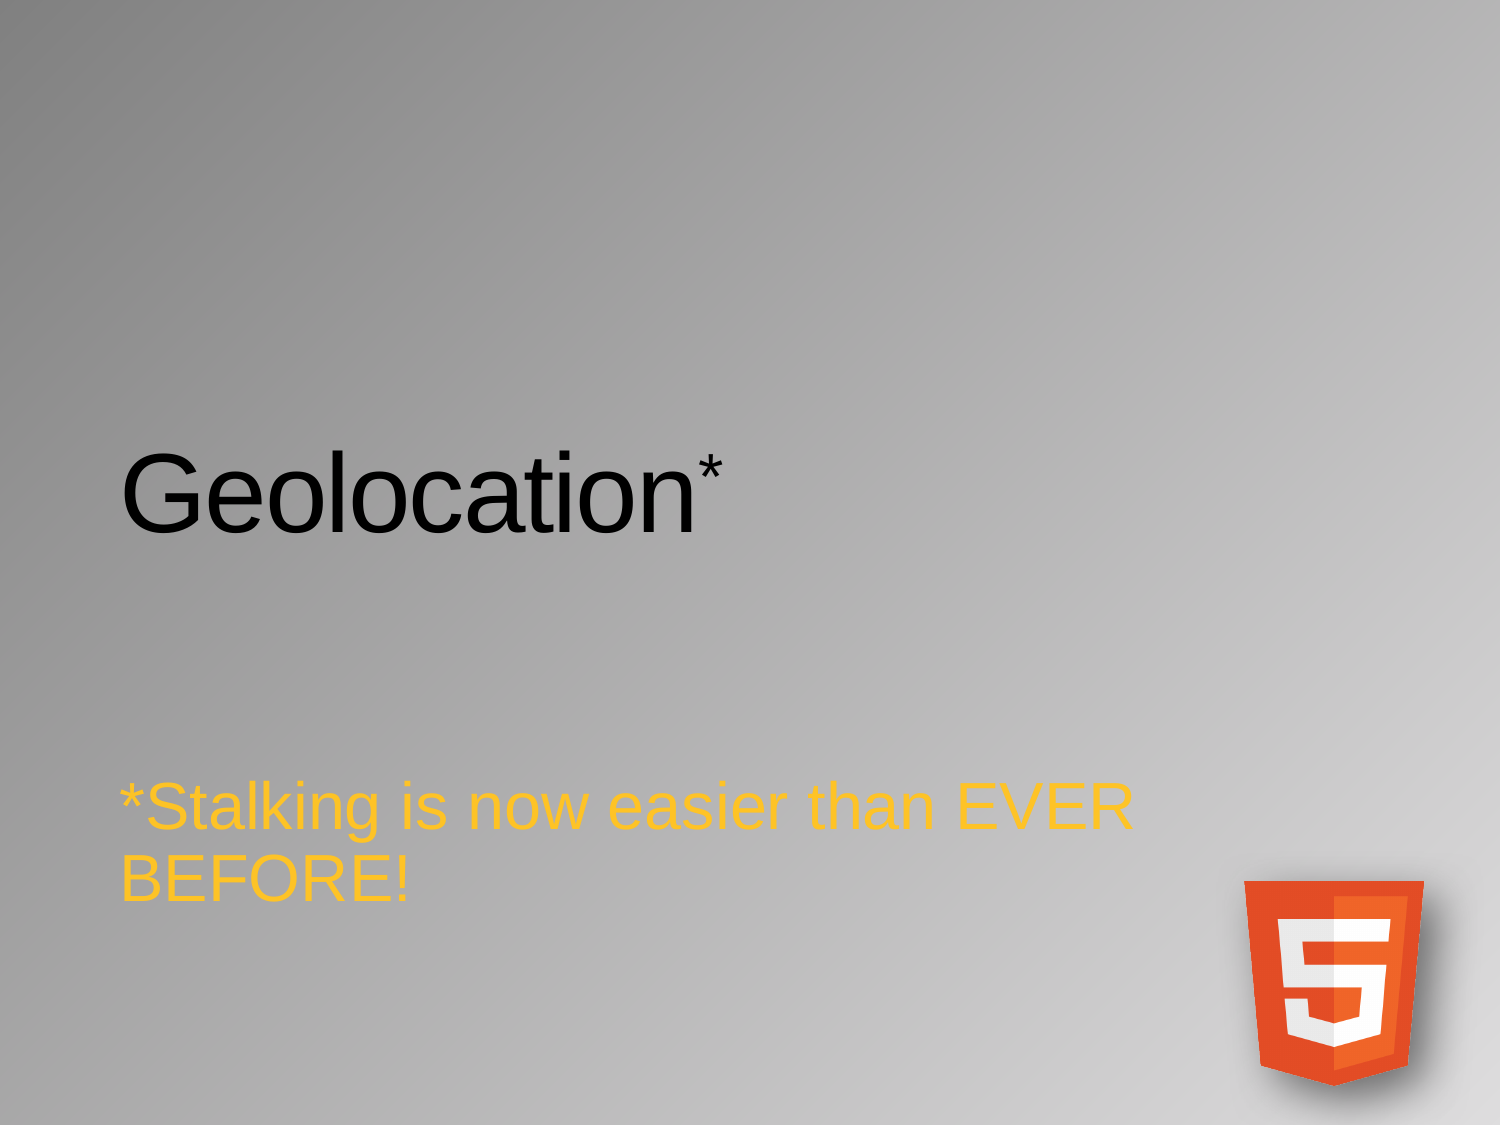

# Geolocation*
*Stalking is now easier than EVER BEFORE!